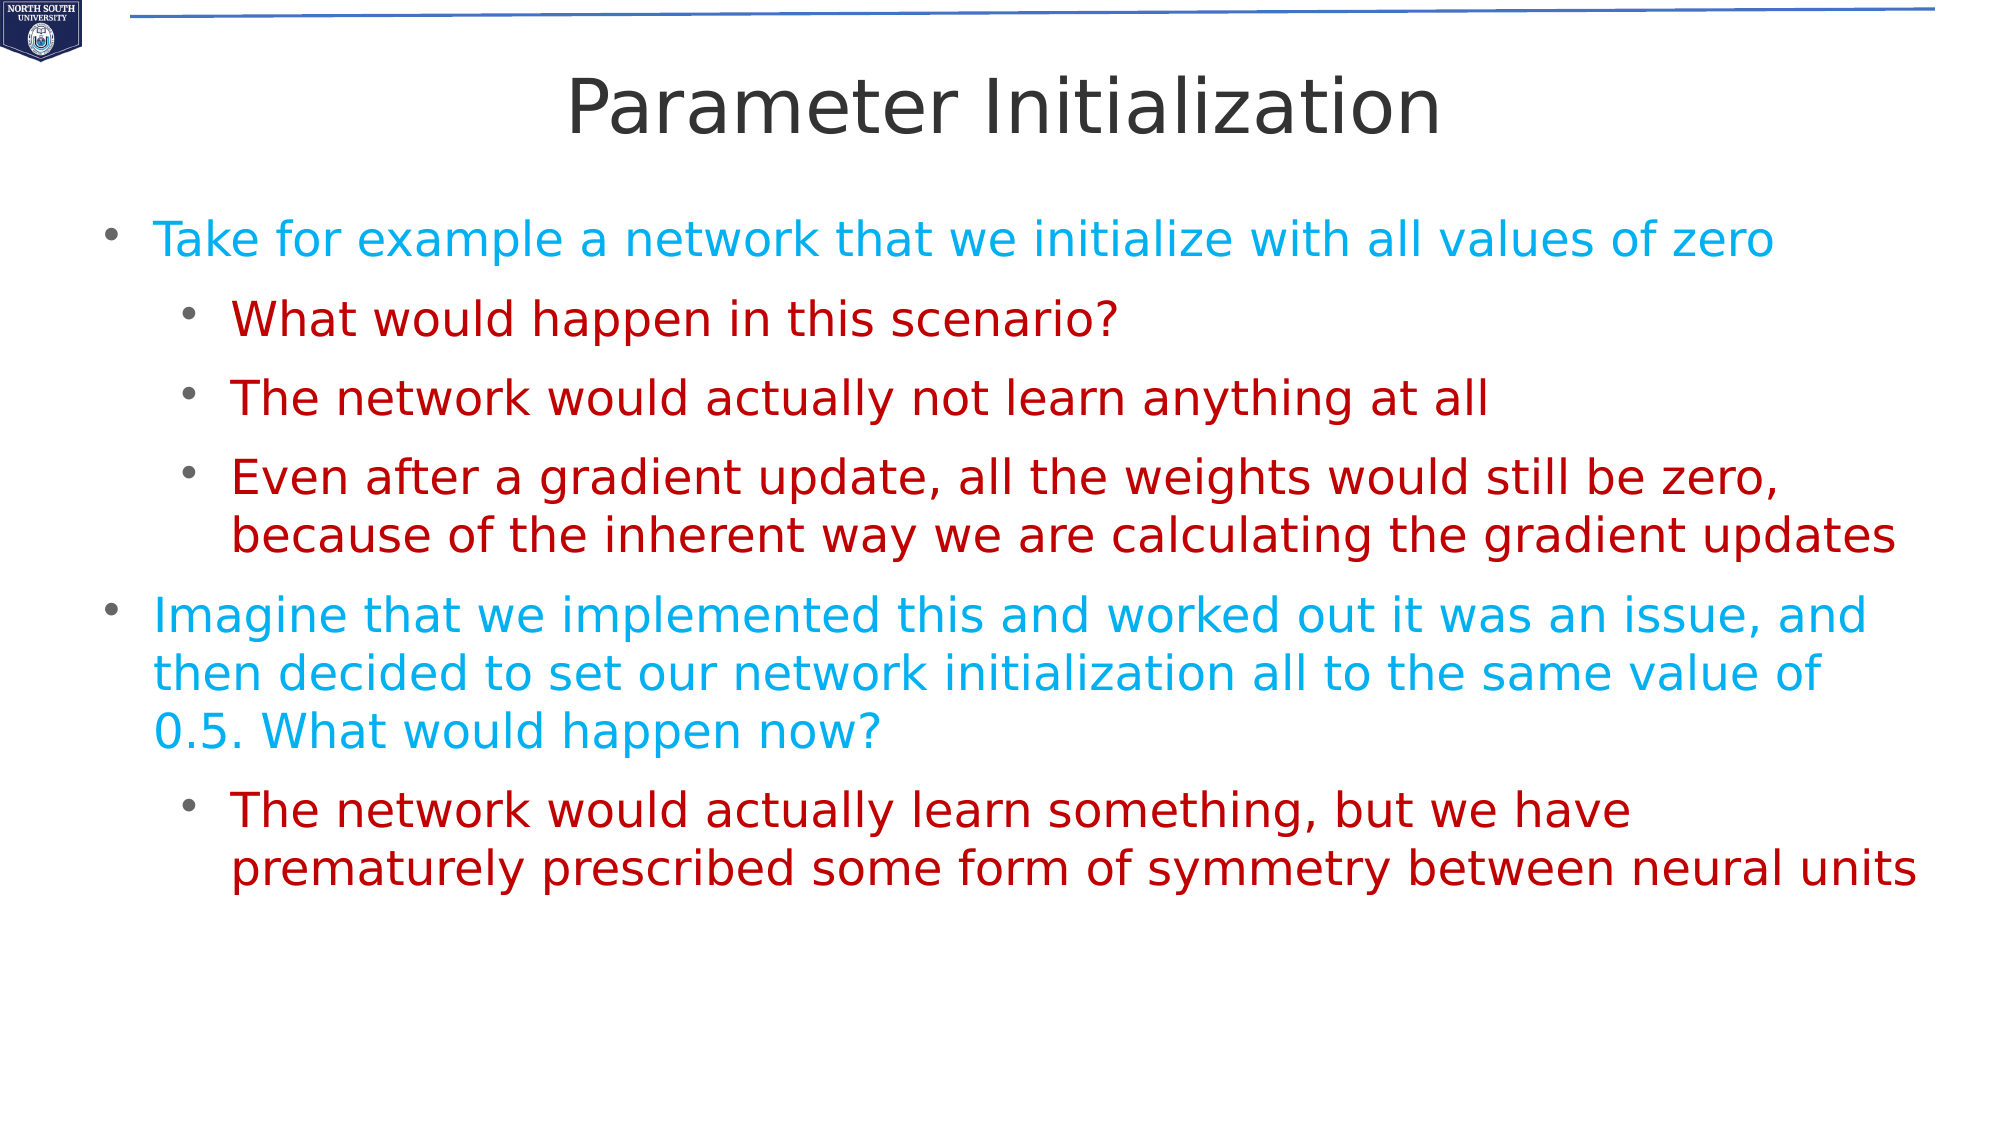

Parameter Initialization
Take for example a network that we initialize with all values of zero
What would happen in this scenario?
The network would actually not learn anything at all
Even after a gradient update, all the weights would still be zero, because of the inherent way we are calculating the gradient updates
Imagine that we implemented this and worked out it was an issue, and then decided to set our network initialization all to the same value of 0.5. What would happen now?
The network would actually learn something, but we have prematurely prescribed some form of symmetry between neural units